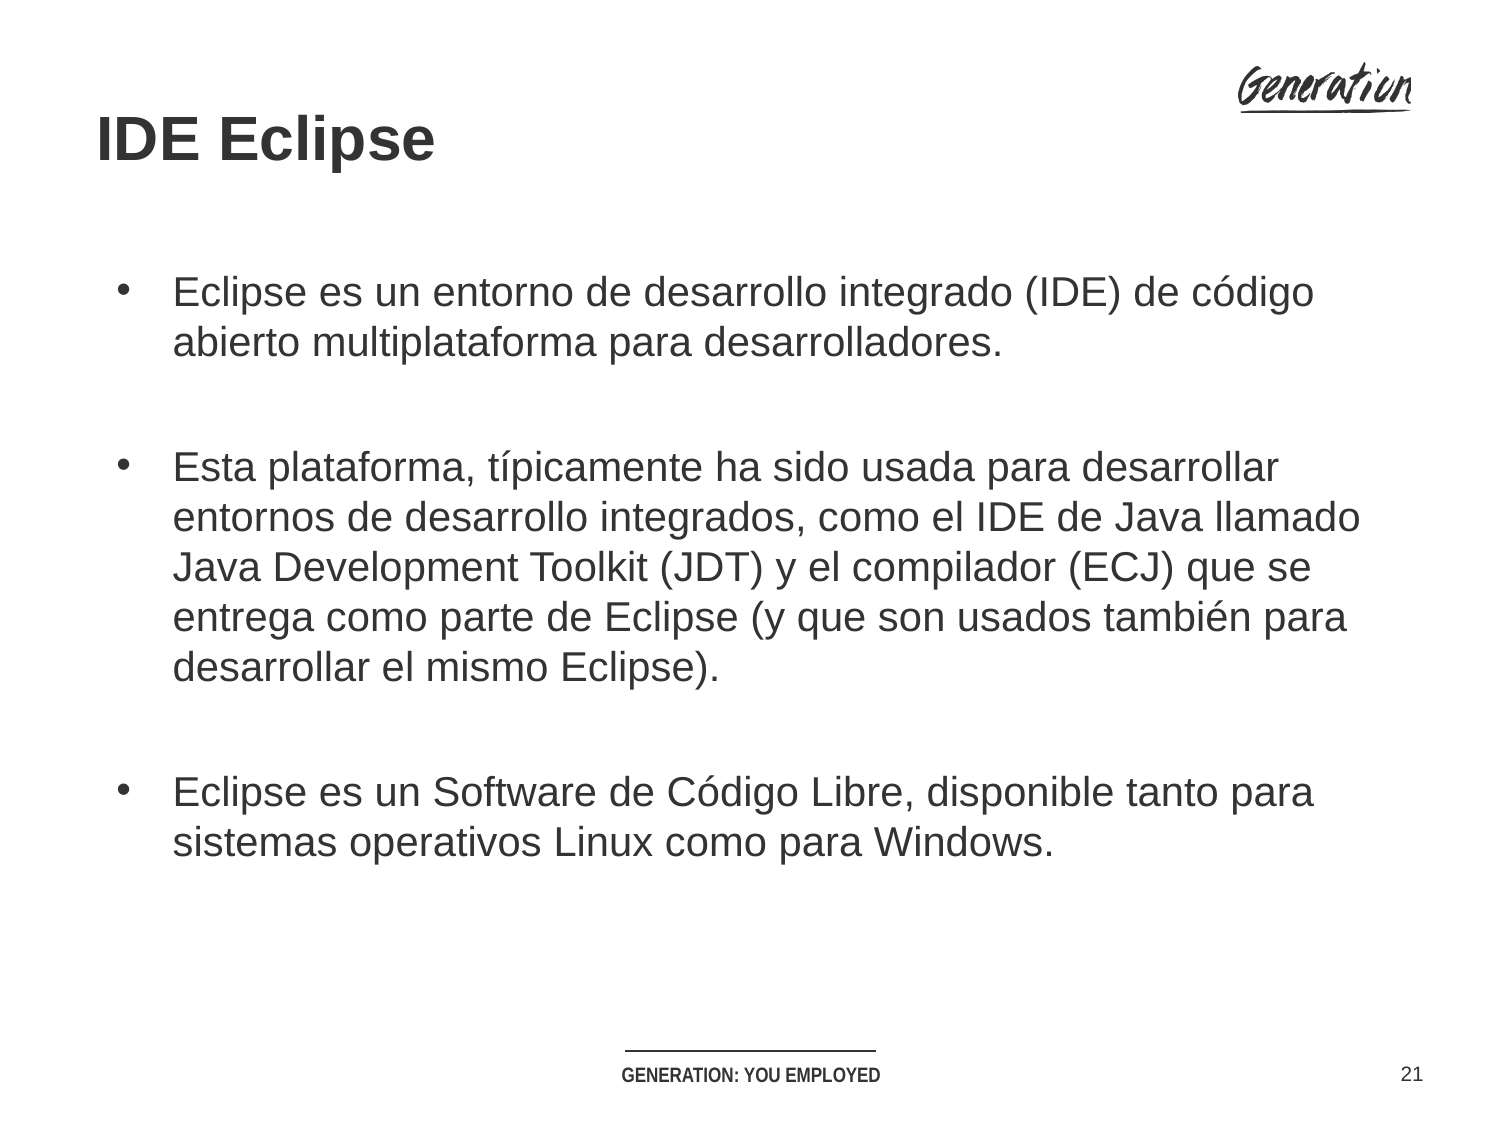

IDE Eclipse
Eclipse es un entorno de desarrollo integrado (IDE) de código abierto multiplataforma para desarrolladores.

Esta plataforma, típicamente ha sido usada para desarrollar entornos de desarrollo integrados, como el IDE de Java llamado Java Development Toolkit (JDT) y el compilador (ECJ) que se entrega como parte de Eclipse (y que son usados también para desarrollar el mismo Eclipse).

Eclipse es un Software de Código Libre, disponible tanto para sistemas operativos Linux como para Windows.